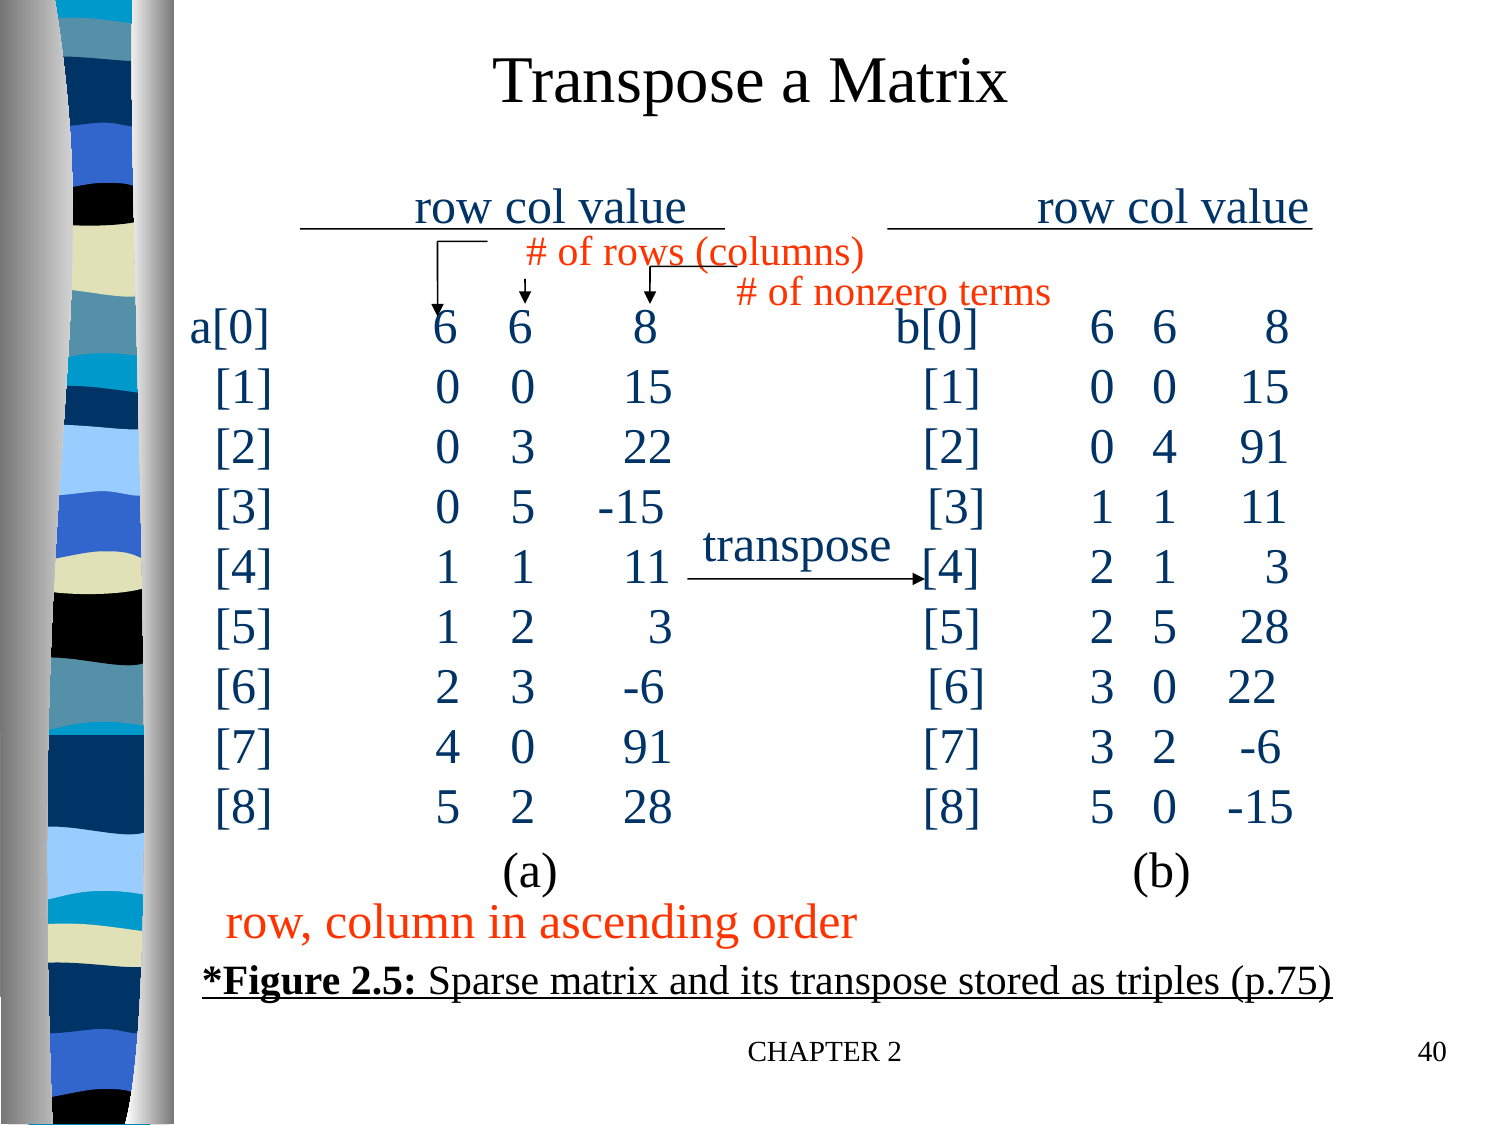

Transpose a Matrix
                  row col value                            row col value
a[0]             6    6        8                   b[0]      	6   6       8
  [1]             0    0       15                    [1]      	0   0     15
  [2]             0    3       22                    [2]      	0   4     91
  [3]             0    5     -15                     [3]     	1   1     11
  [4]             1    1       11                    [4]      	2   1       3
  [5]             1    2         3                    [5]      	2   5     28
  [6]             2    3       -6                     [6]     	3   0    22
  [7]             4    0       91                    [7]      	3   2     -6
  [8]             5    2       28                    [8]      	5   0    -15
# of rows (columns)

# of nonzero terms

transpose

(a)                                              (b)
row, column in ascending order
*Figure 2.5: Sparse matrix and its transpose stored as triples (p.75)
CHAPTER 2
40